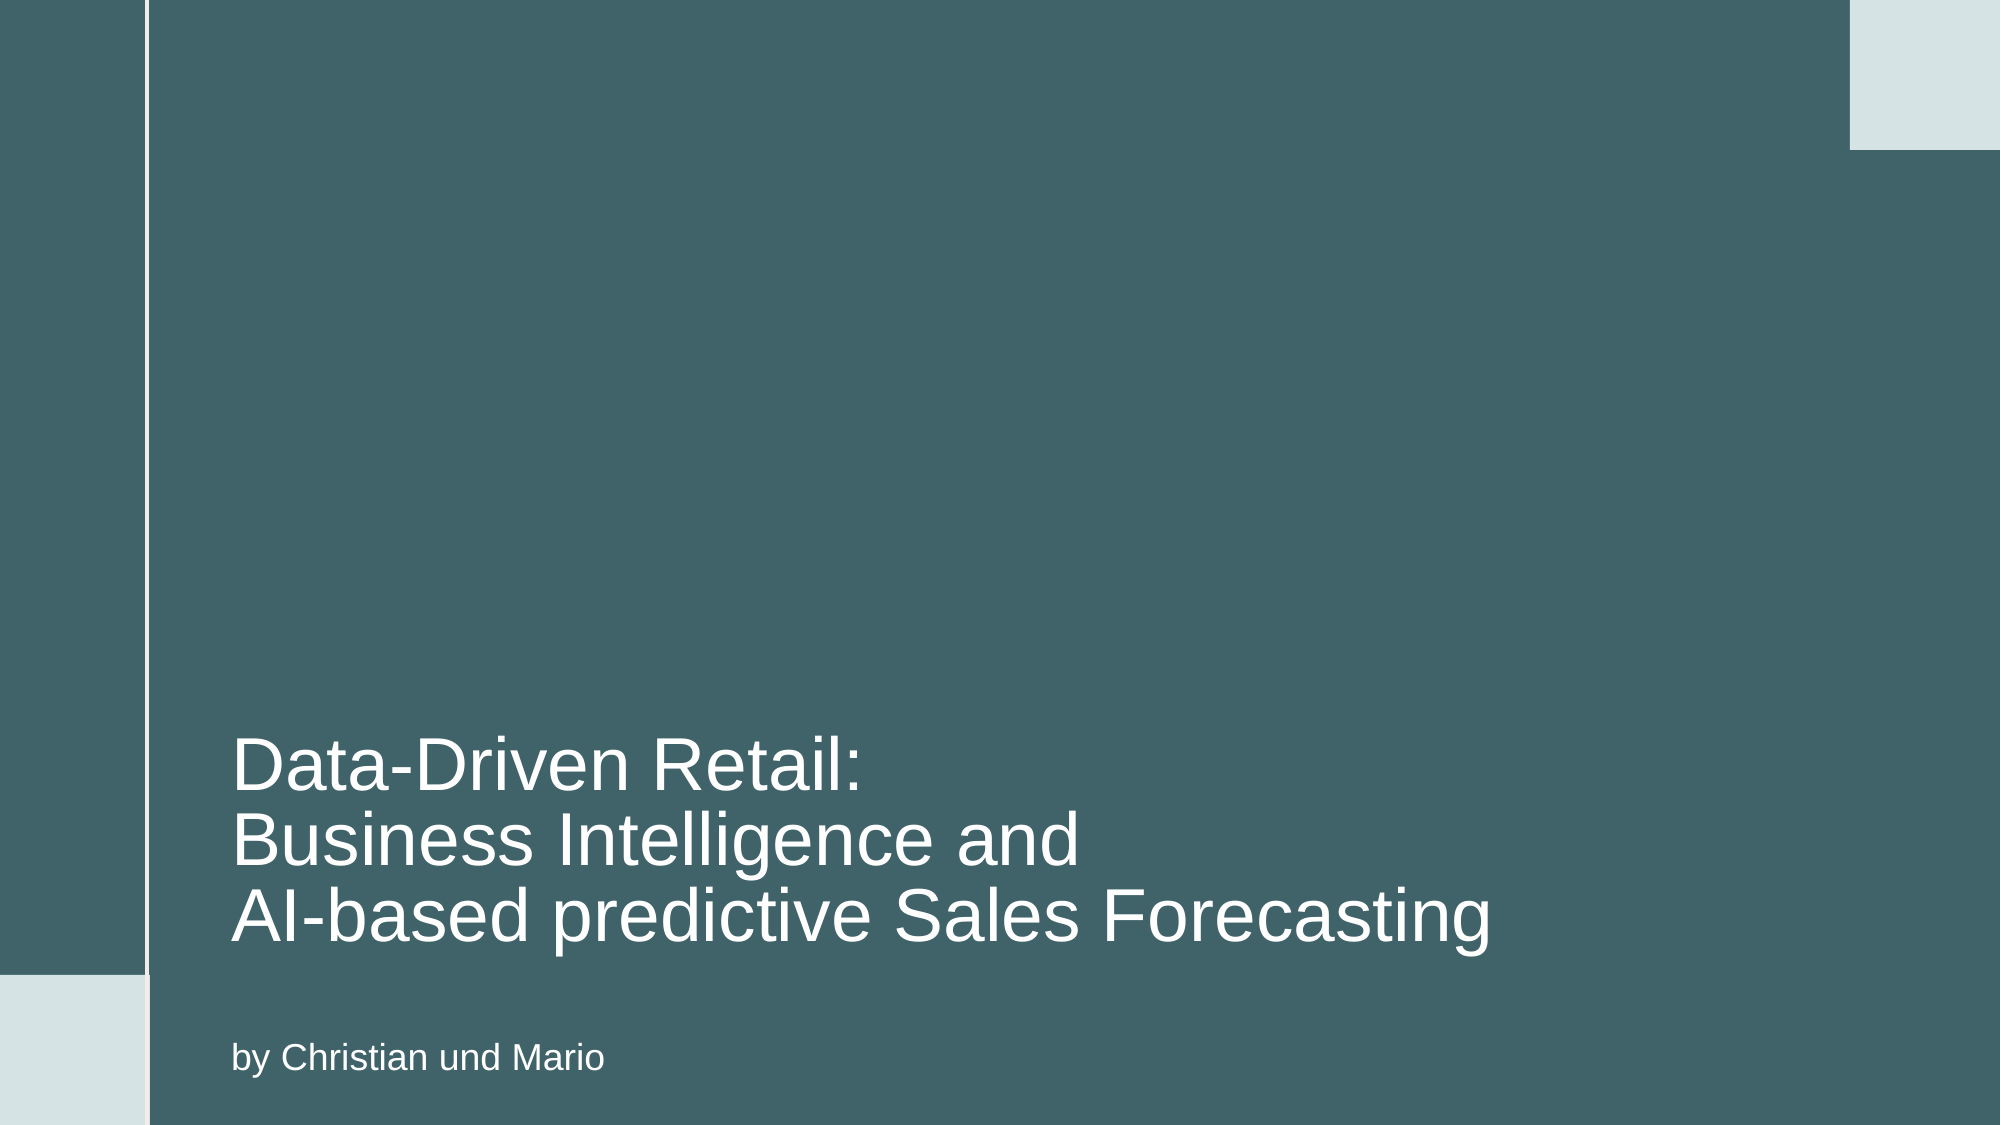

# Data-Driven Retail: Business Intelligence and AI-based predictive Sales Forecasting by Christian und Mario